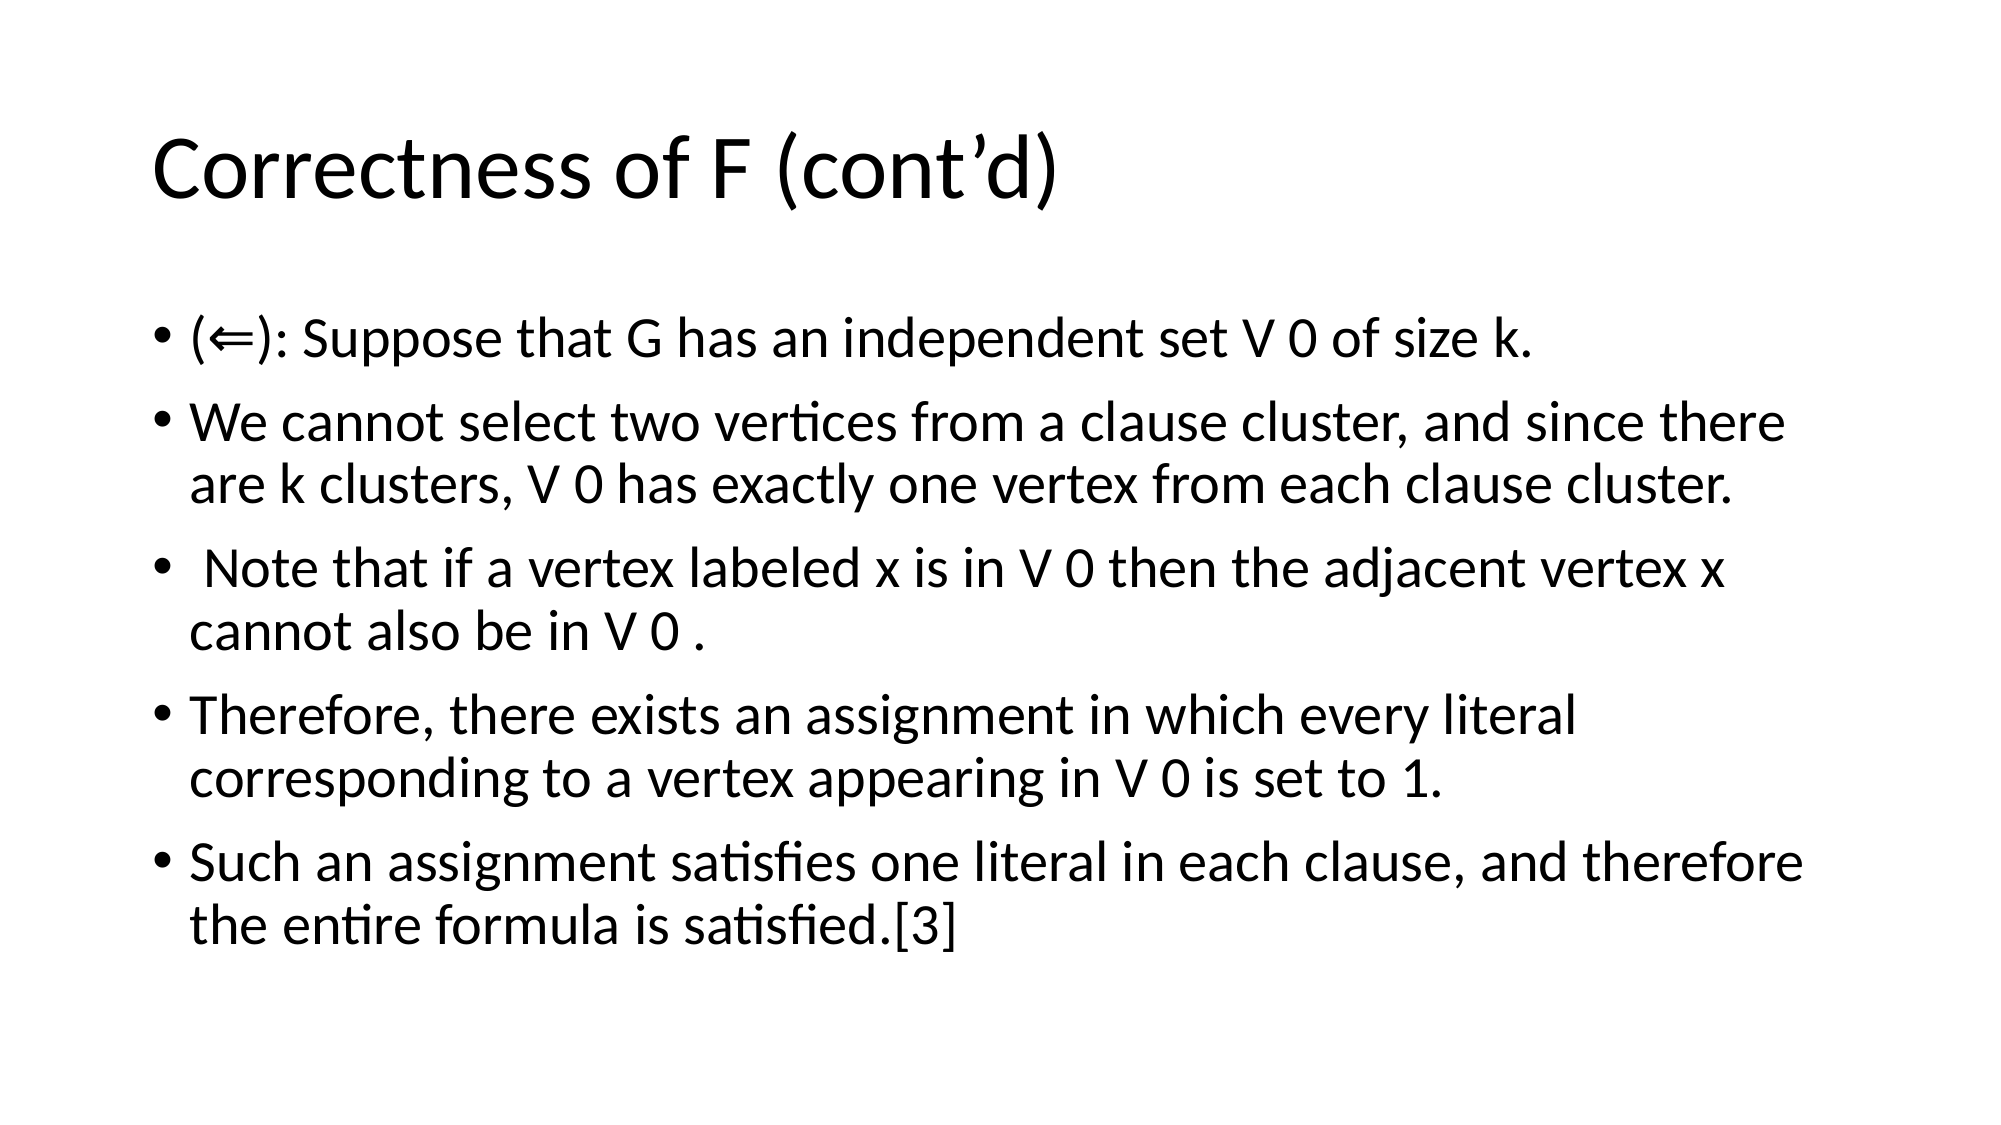

# Correctness of F (cont’d)
(⇐): Suppose that G has an independent set V 0 of size k.
We cannot select two vertices from a clause cluster, and since there are k clusters, V 0 has exactly one vertex from each clause cluster.
 Note that if a vertex labeled x is in V 0 then the adjacent vertex x cannot also be in V 0 .
Therefore, there exists an assignment in which every literal corresponding to a vertex appearing in V 0 is set to 1.
Such an assignment satisfies one literal in each clause, and therefore the entire formula is satisfied.[3]